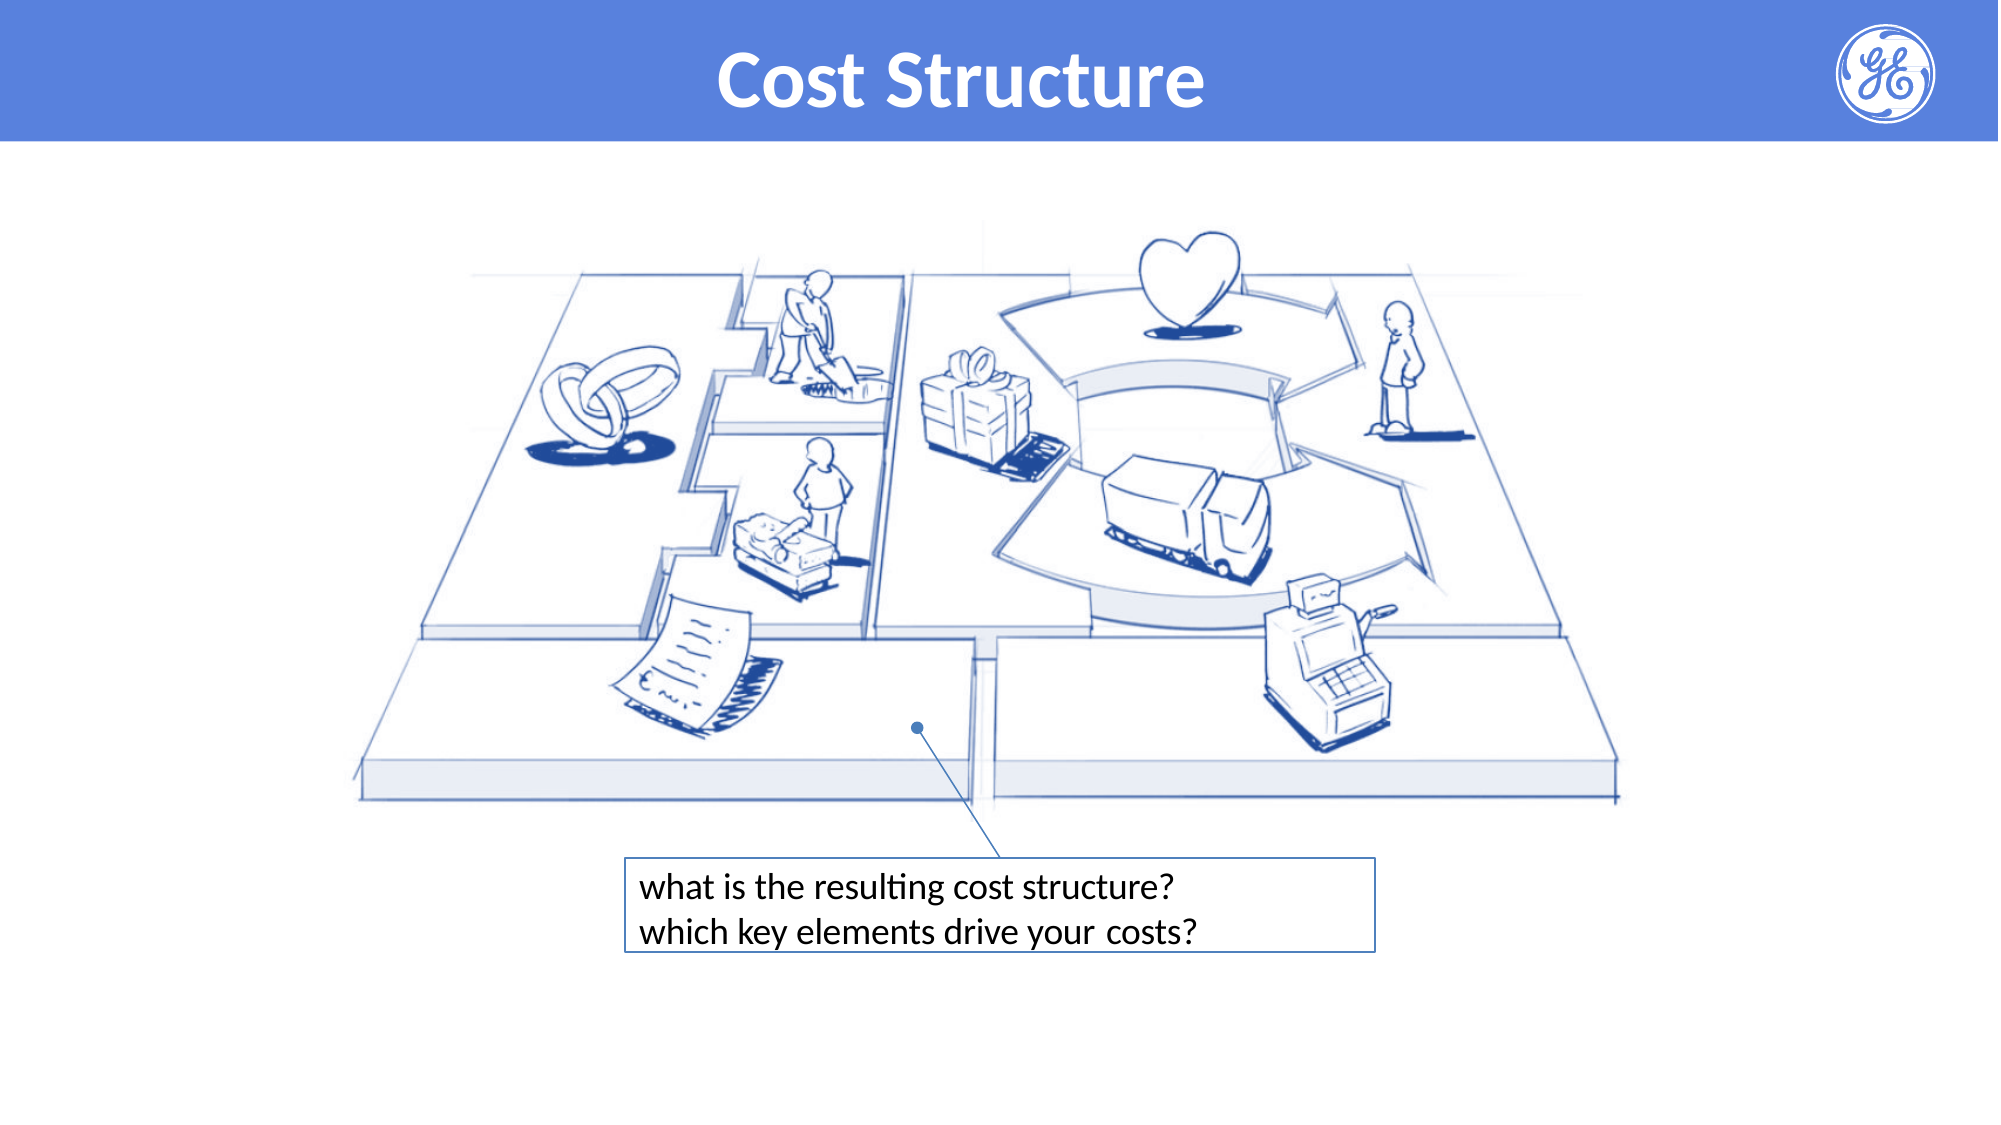

Cost Structure

what is the resulting cost structure?  which key elements drive your costs?